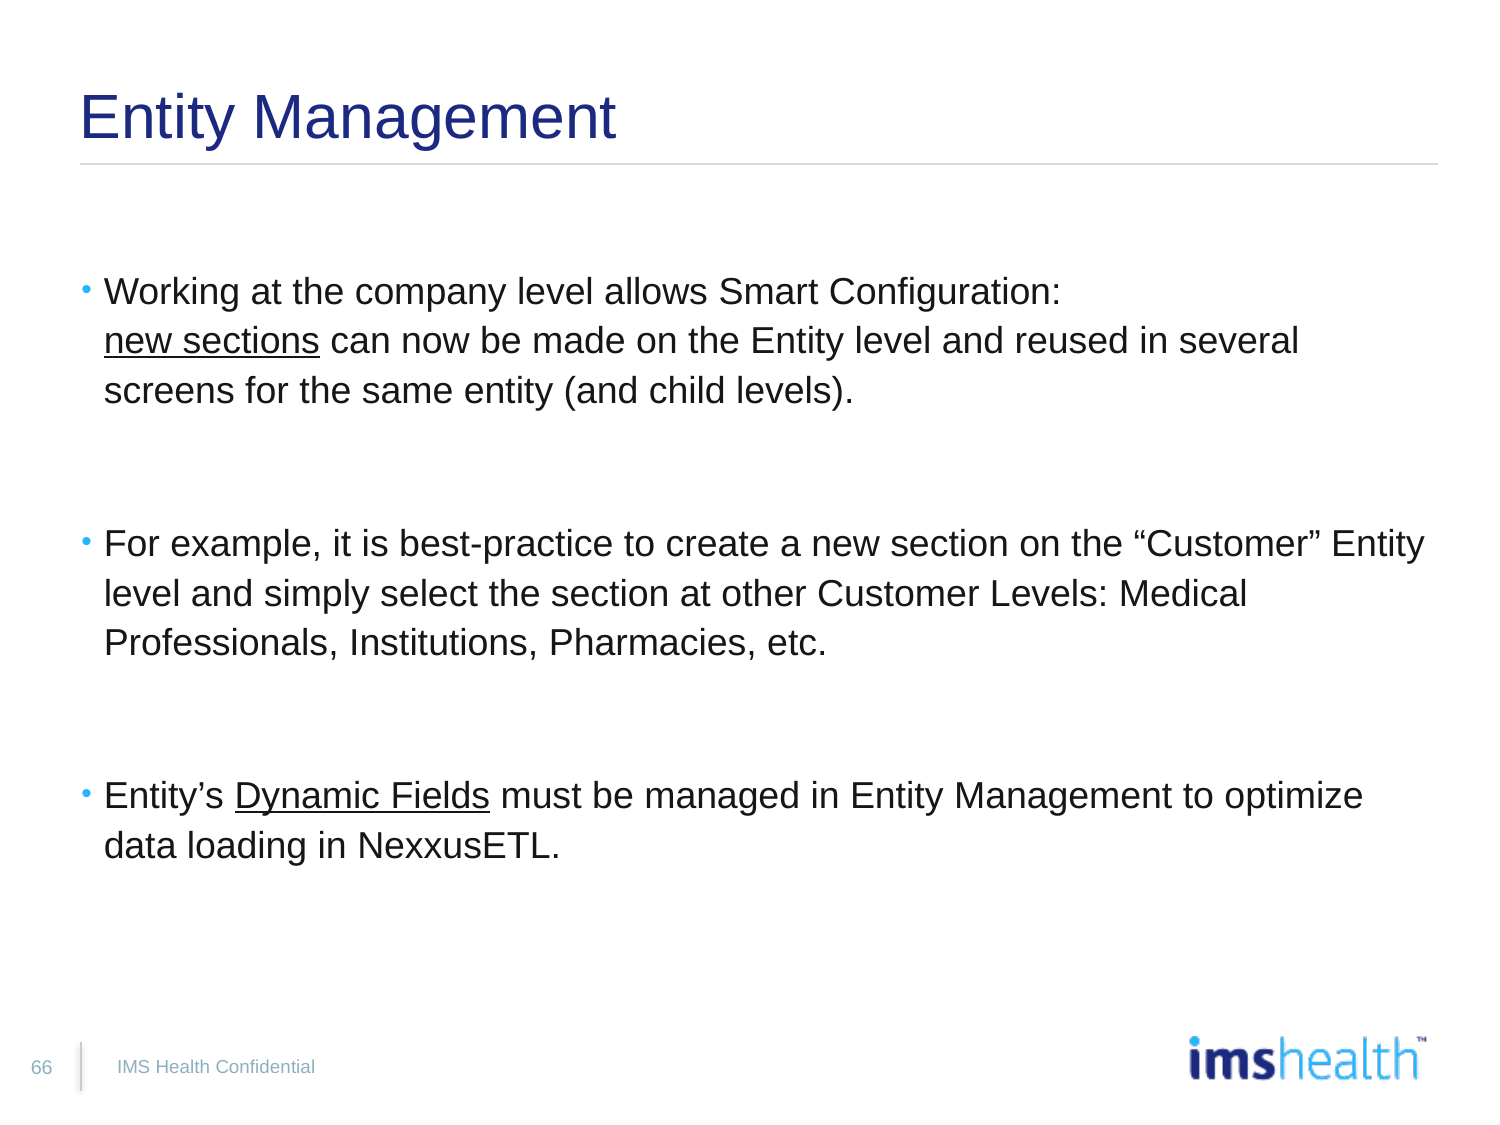

# Entity Management
Working at the company level allows Smart Configuration:
new sections can now be made on the Entity level and reused in several screens for the same entity (and child levels).

For example, it is best-practice to create a new section on the “Customer” Entity level and simply select the section at other Customer Levels: Medical Professionals, Institutions, Pharmacies, etc.

Entity’s Dynamic Fields must be managed in Entity Management to optimize data loading in NexxusETL.

IMS Health Confidential